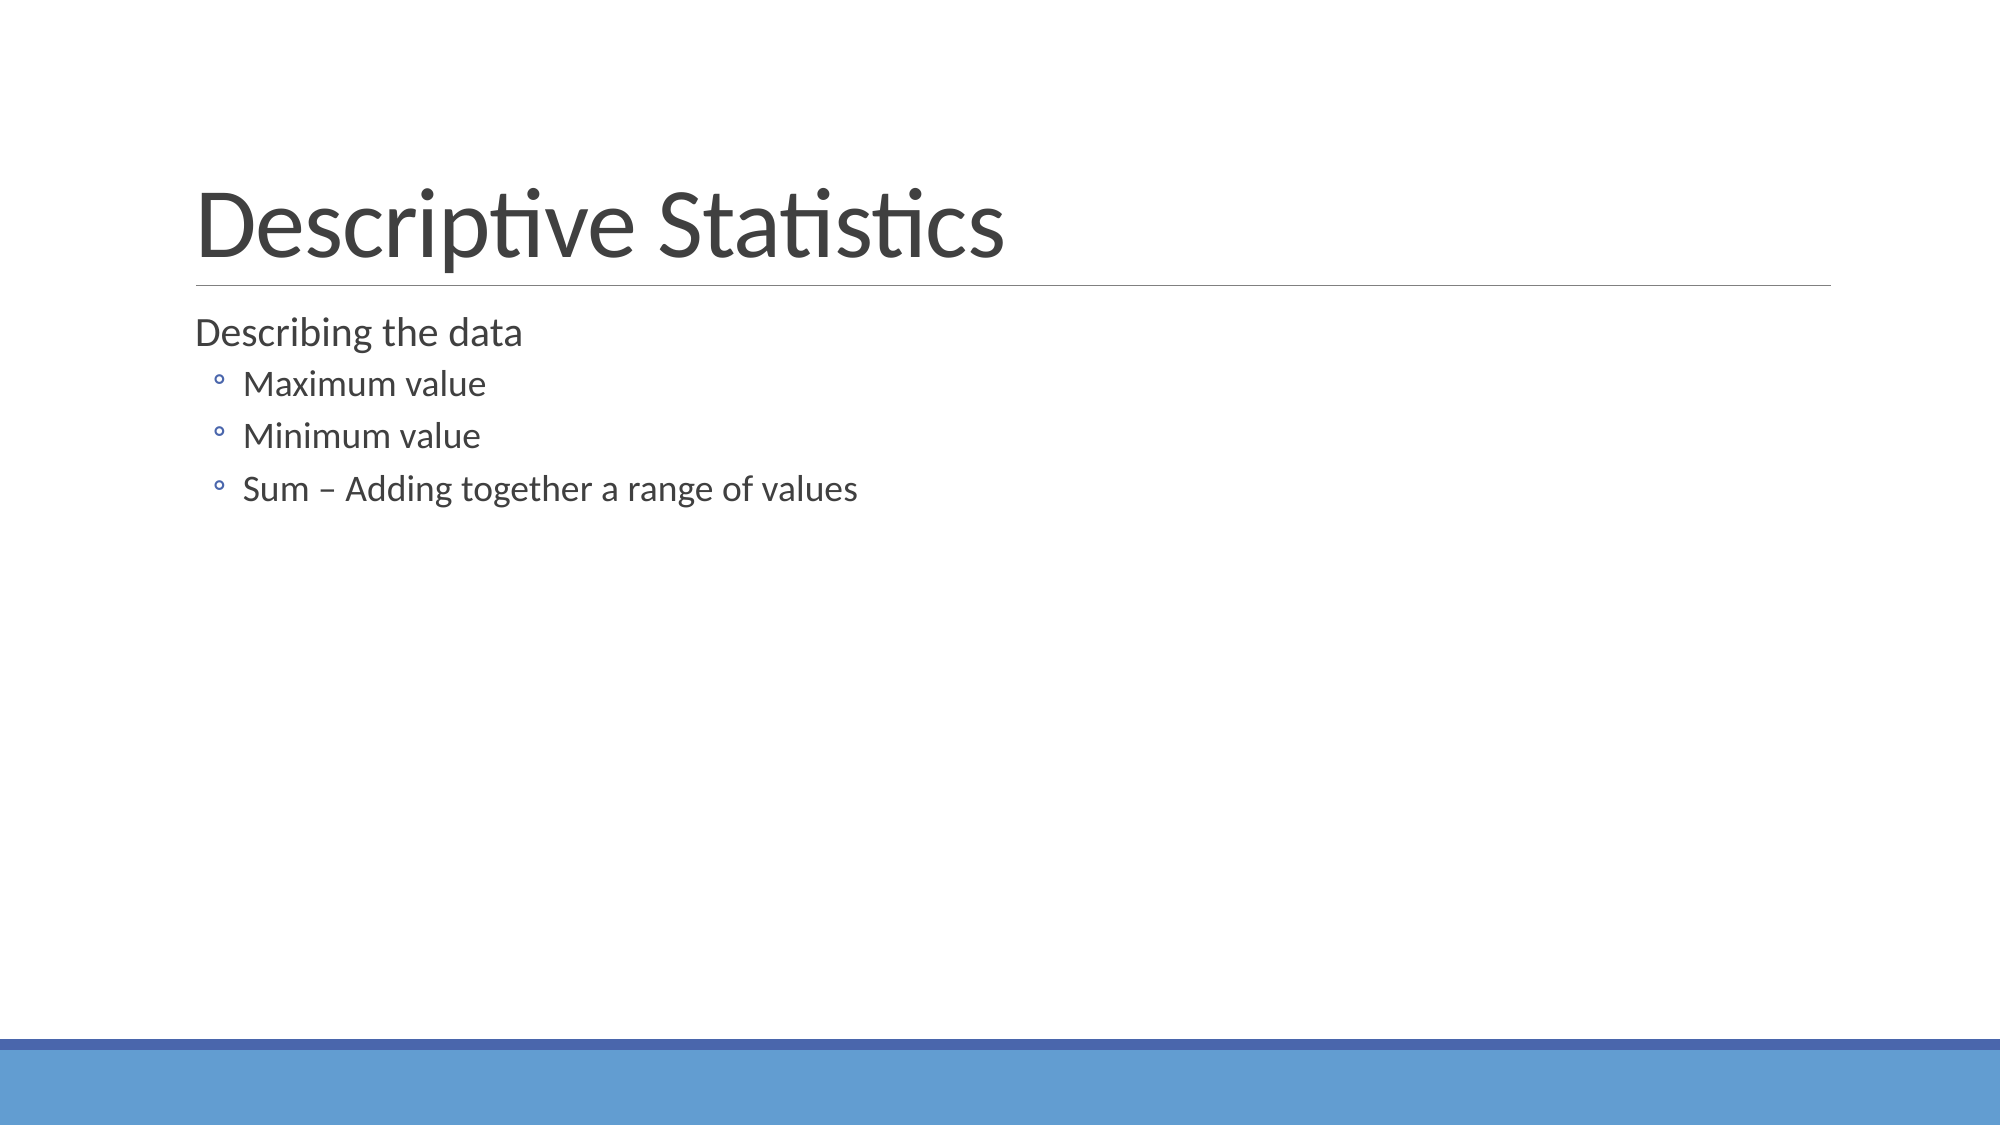

# Descriptive Statistics
Describing the data
Maximum value
Minimum value
Sum – Adding together a range of values